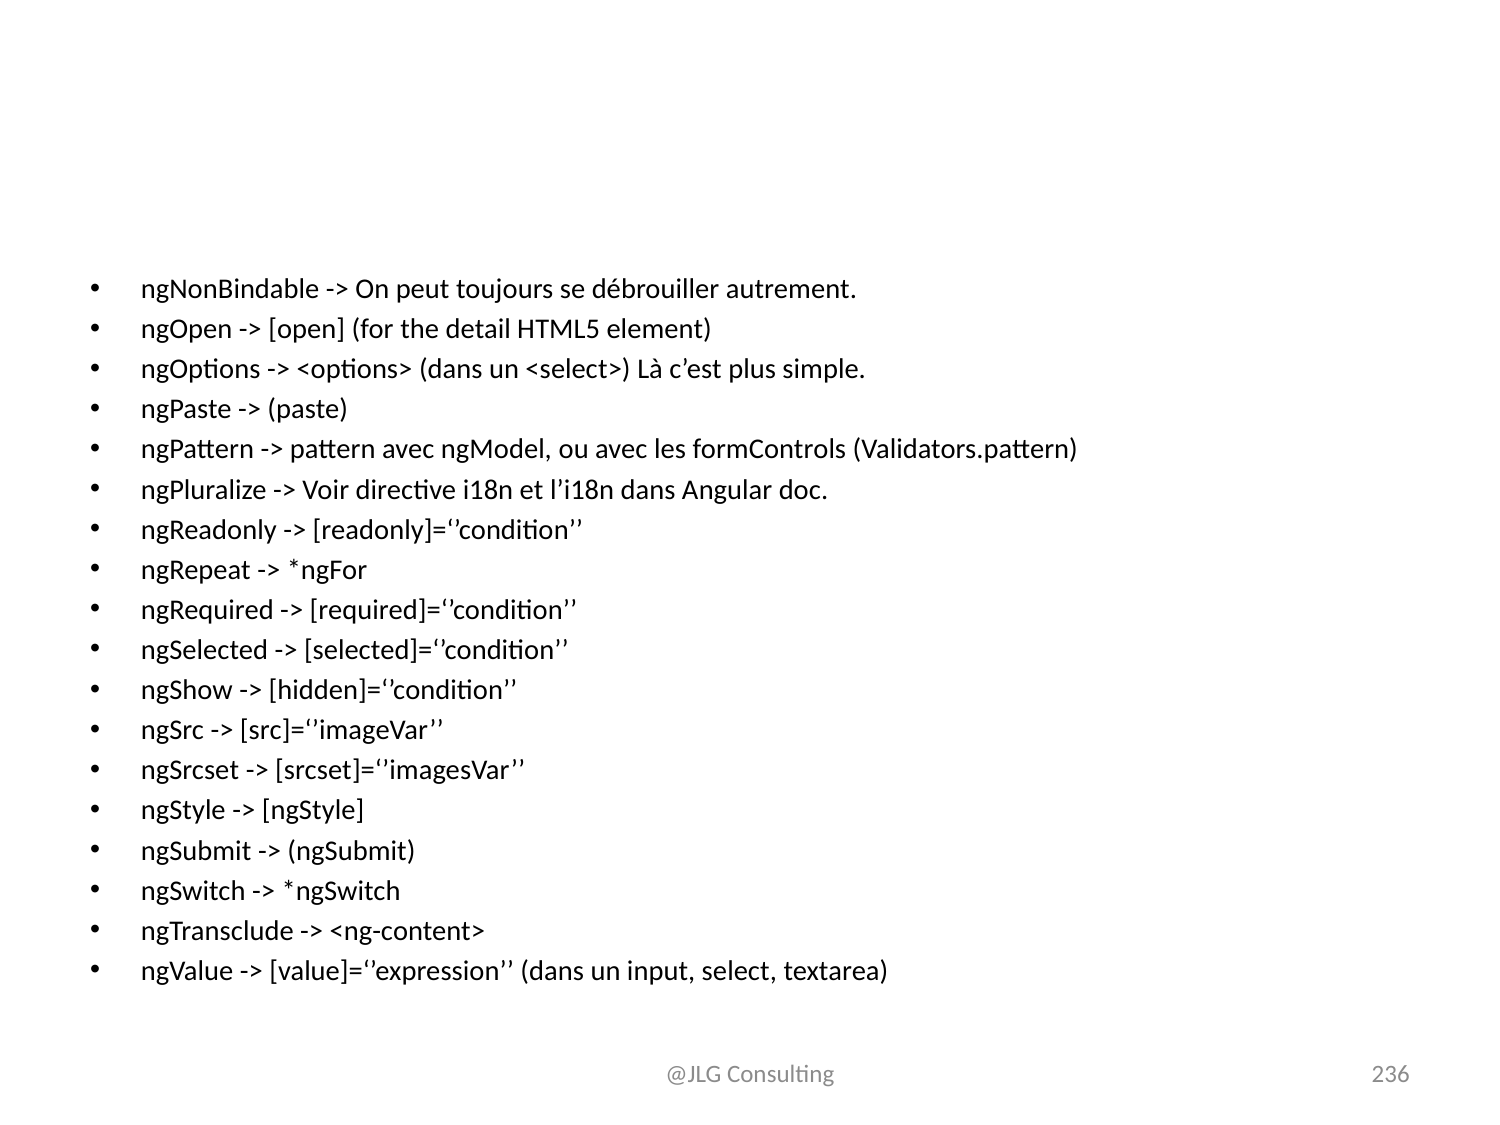

#
ngNonBindable -> On peut toujours se débrouiller autrement.
ngOpen -> [open] (for the detail HTML5 element)
ngOptions -> <options> (dans un <select>) Là c’est plus simple.
ngPaste -> (paste)
ngPattern -> pattern avec ngModel, ou avec les formControls (Validators.pattern)
ngPluralize -> Voir directive i18n et l’i18n dans Angular doc.
ngReadonly -> [readonly]=‘’condition’’
ngRepeat -> *ngFor
ngRequired -> [required]=‘’condition’’
ngSelected -> [selected]=‘’condition’’
ngShow -> [hidden]=‘’condition’’
ngSrc -> [src]=‘’imageVar’’
ngSrcset -> [srcset]=‘’imagesVar’’
ngStyle -> [ngStyle]
ngSubmit -> (ngSubmit)
ngSwitch -> *ngSwitch
ngTransclude -> <ng-content>
ngValue -> [value]=‘’expression’’ (dans un input, select, textarea)
@JLG Consulting
236